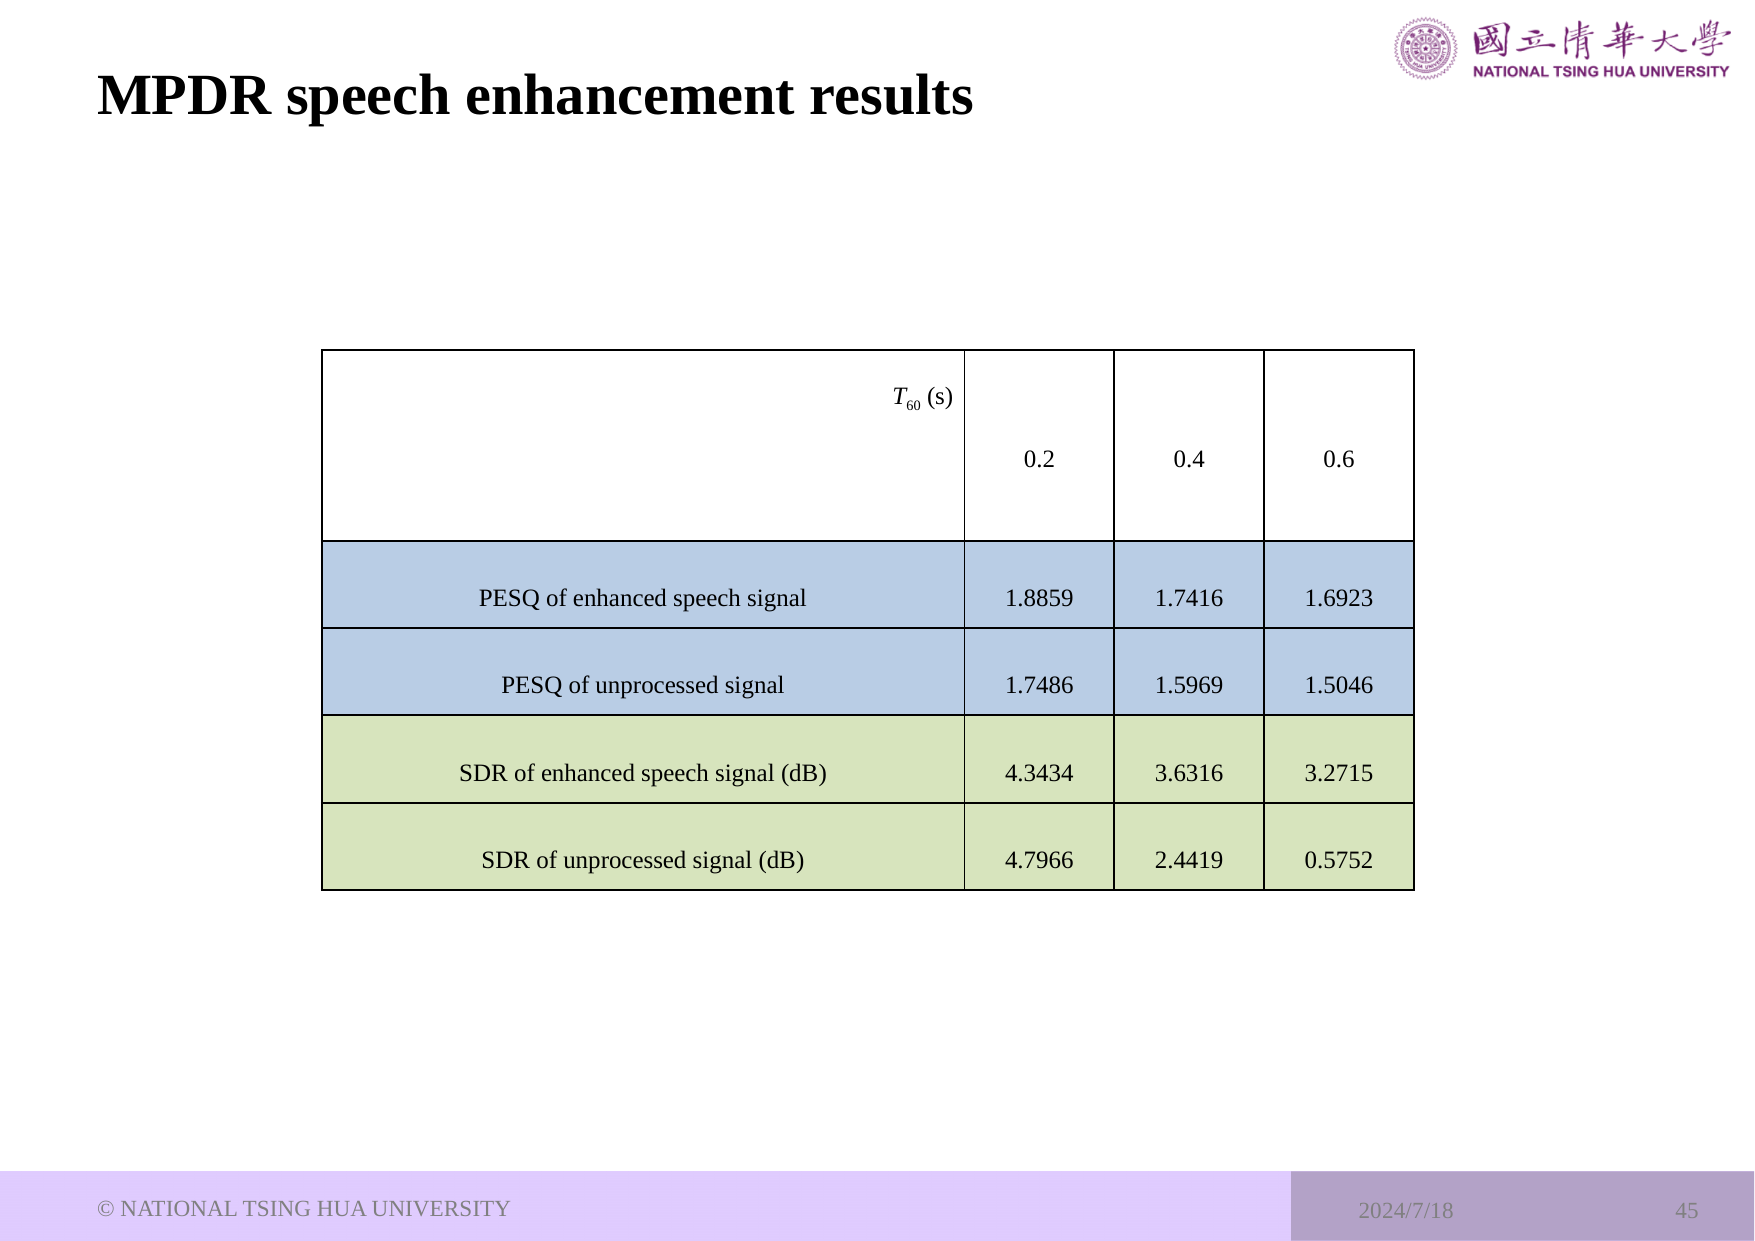

# MPDR speech enhancement results
| T60 (s) | 0.2 | 0.4 | 0.6 |
| --- | --- | --- | --- |
| PESQ of enhanced speech signal | 1.8859 | 1.7416 | 1.6923 |
| PESQ of unprocessed signal | 1.7486 | 1.5969 | 1.5046 |
| SDR of enhanced speech signal (dB) | 4.3434 | 3.6316 | 3.2715 |
| SDR of unprocessed signal (dB) | 4.7966 | 2.4419 | 0.5752 |
© NATIONAL TSING HUA UNIVERSITY
2024/7/18
45